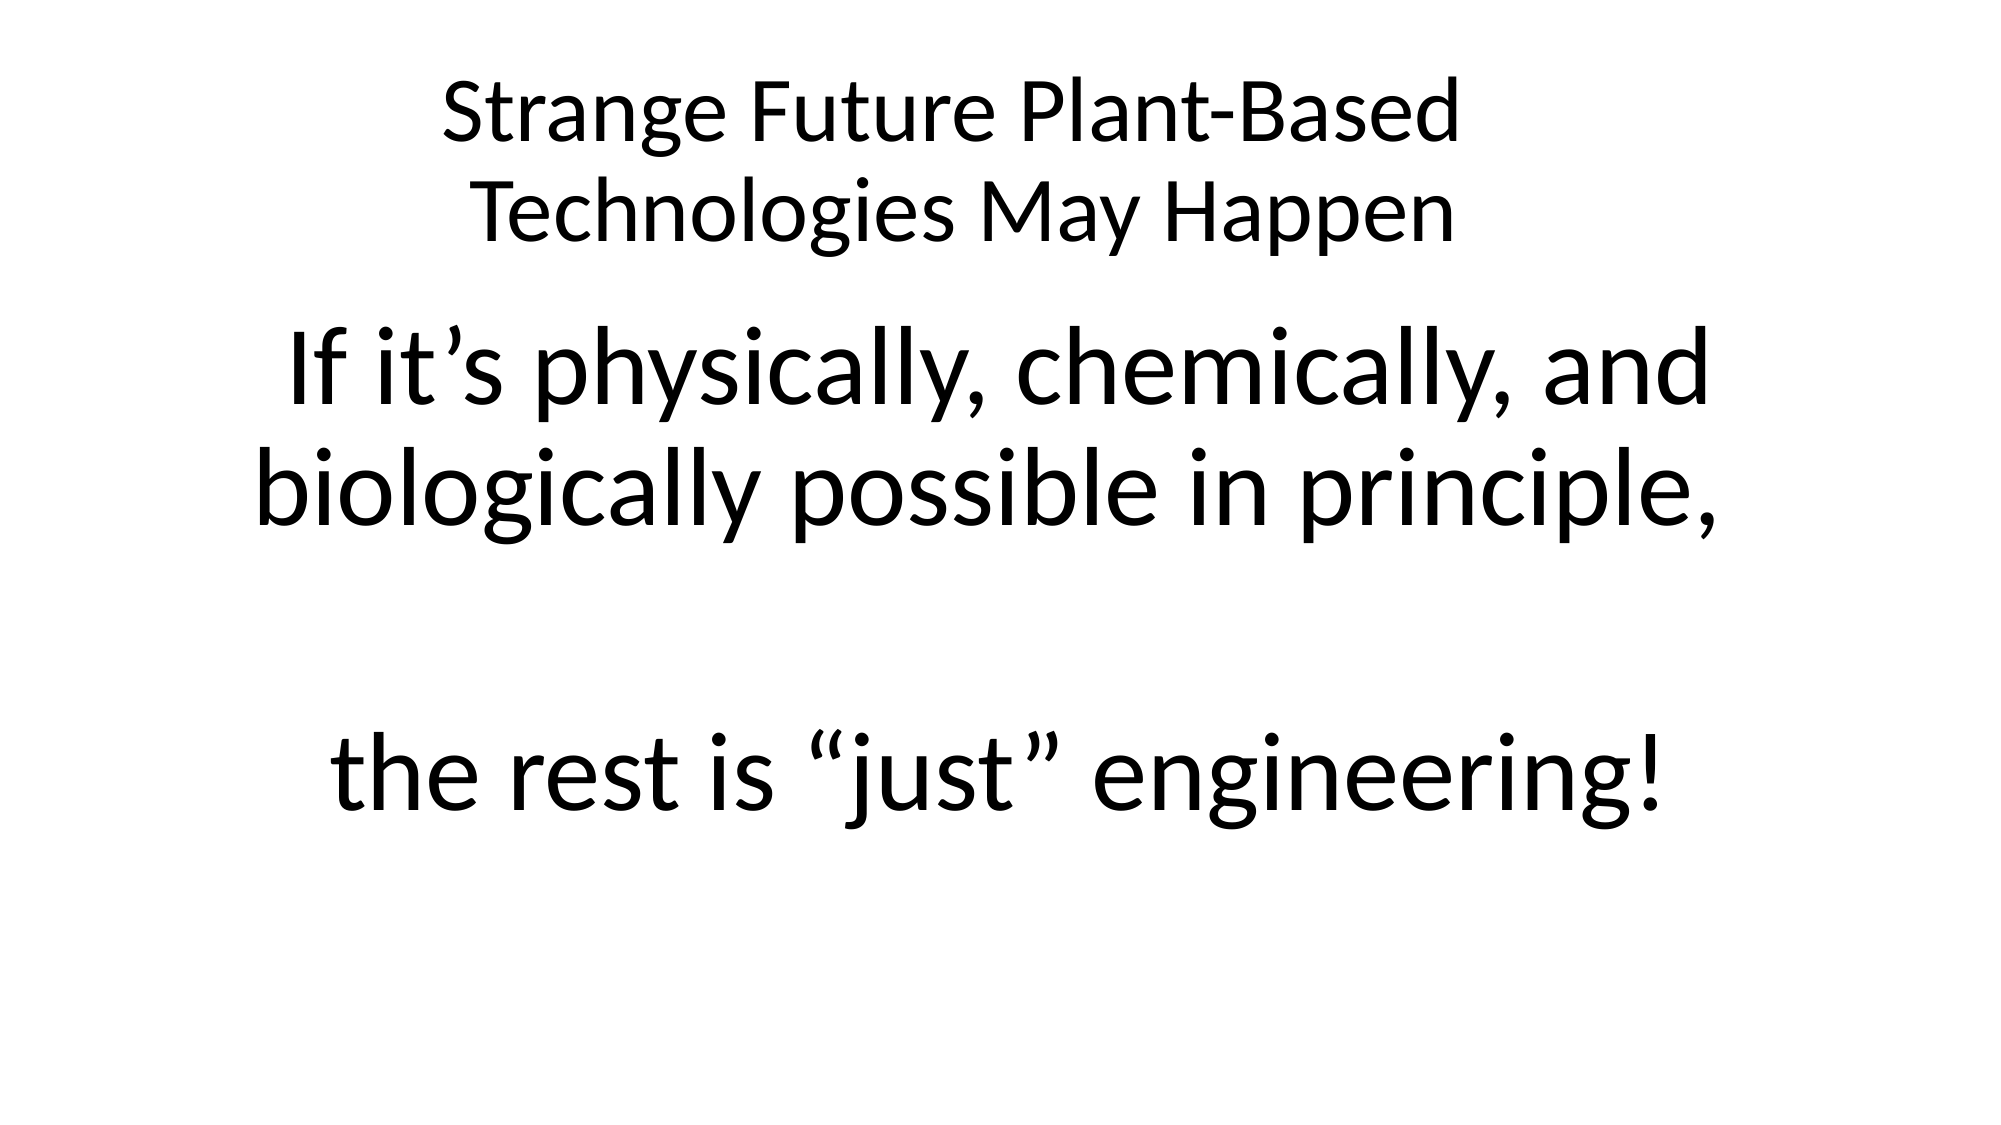

# Strange Future Plant-Based Technologies May Happen
If it’s physically, chemically, and biologically possible in principle,

the rest is “just” engineering!